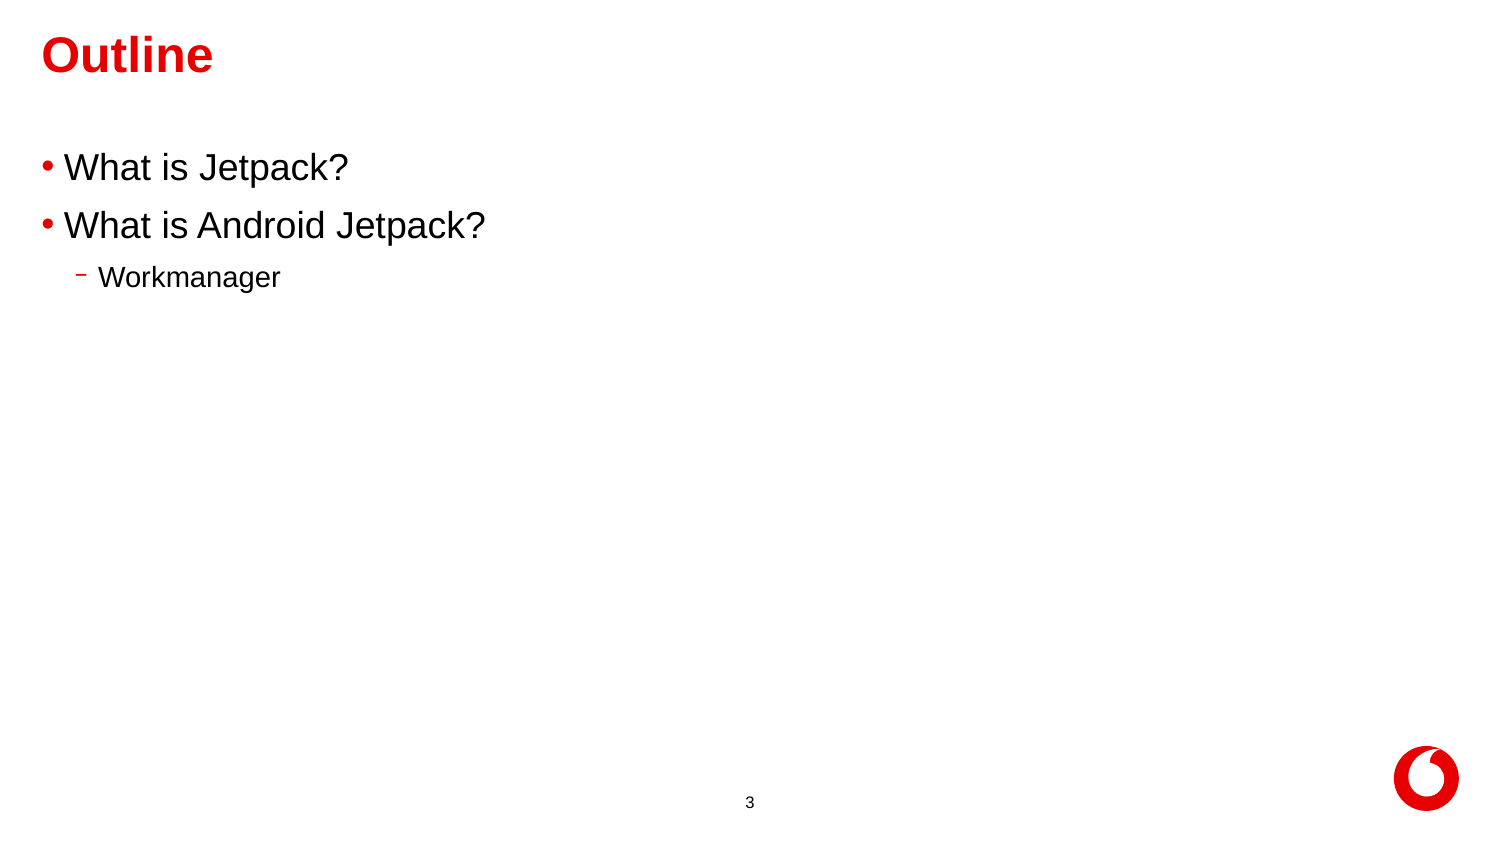

# Outline
What is Jetpack?
What is Android Jetpack?
Workmanager

3